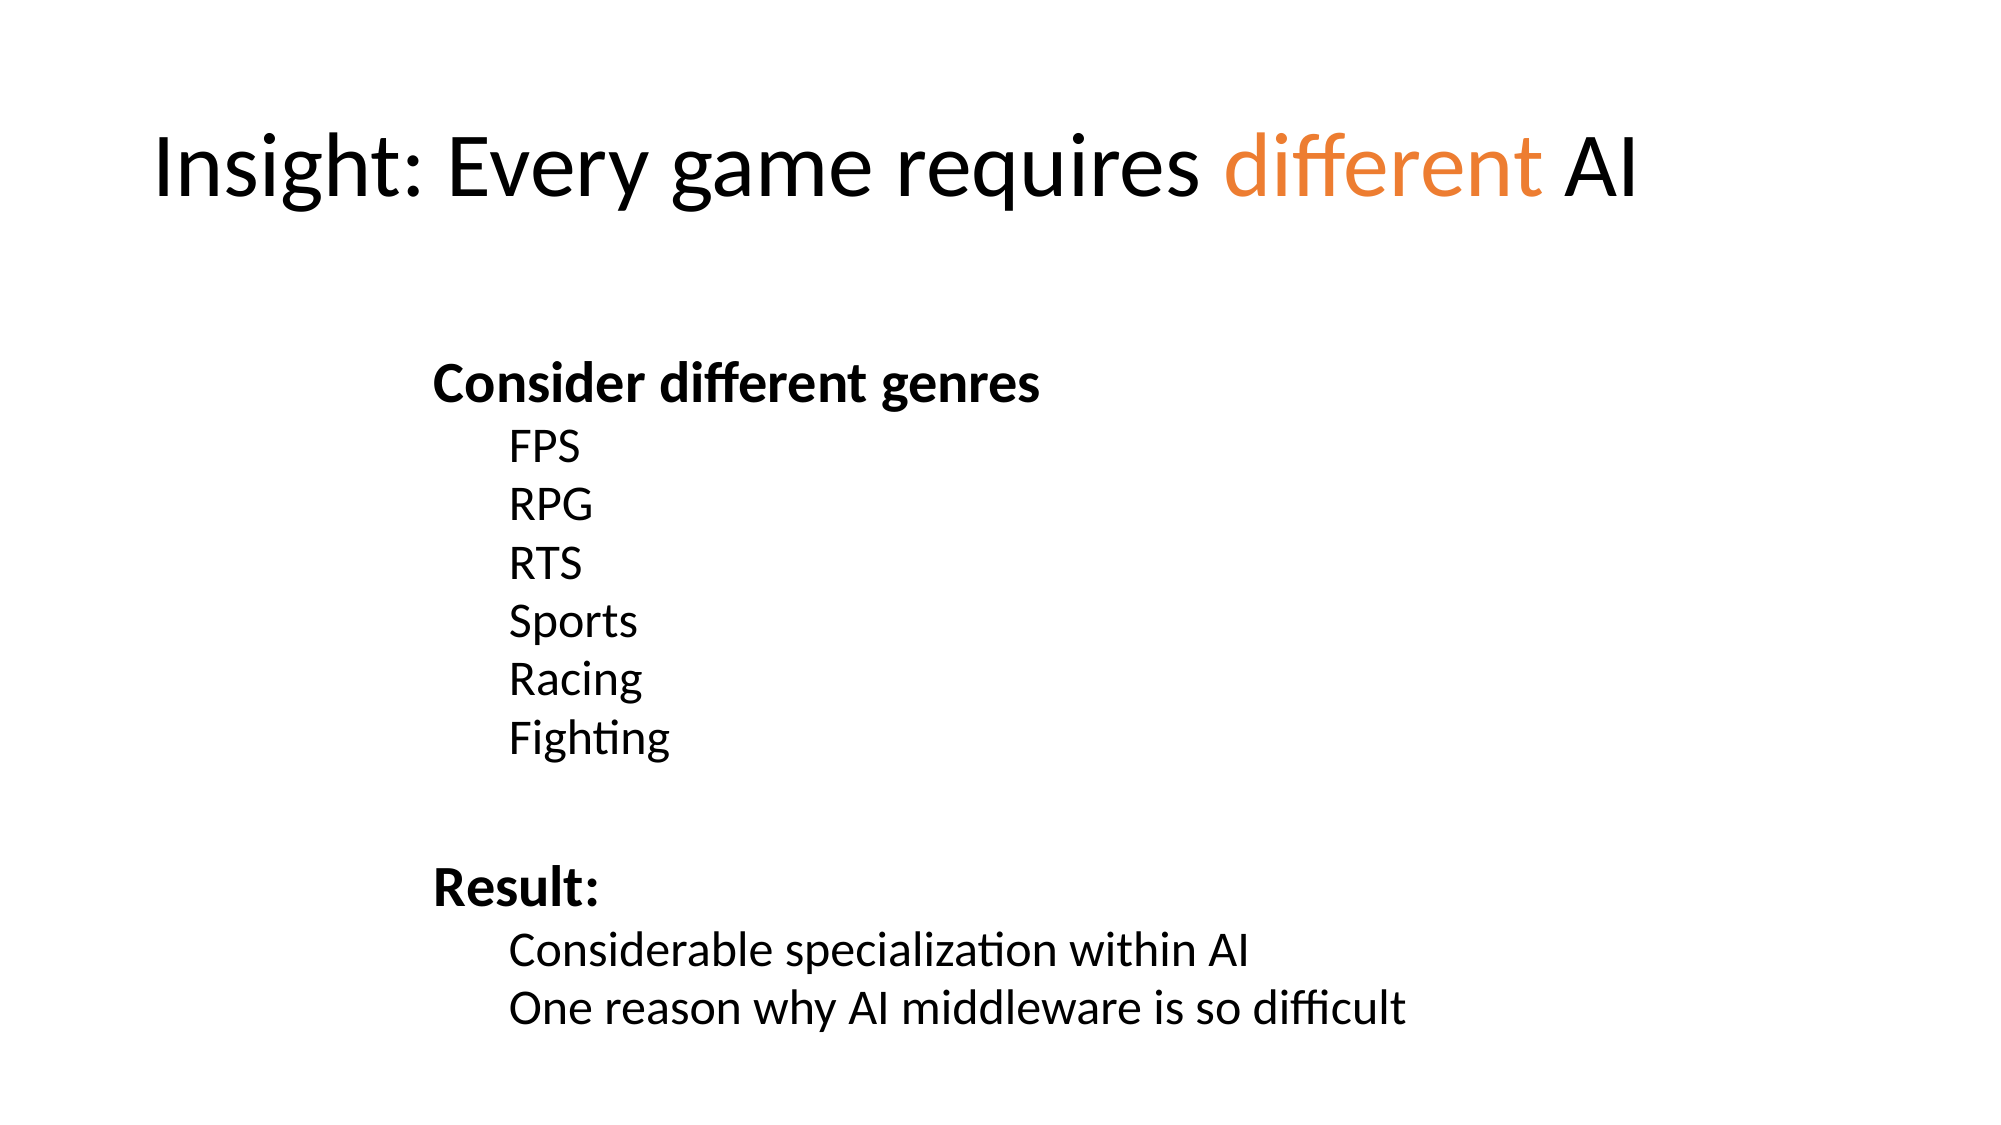

# Insight: Every game requires different AI
Consider different genres
FPS
RPG
RTS
Sports
Racing
Fighting

Result:
Considerable specialization within AI
One reason why AI middleware is so difficult